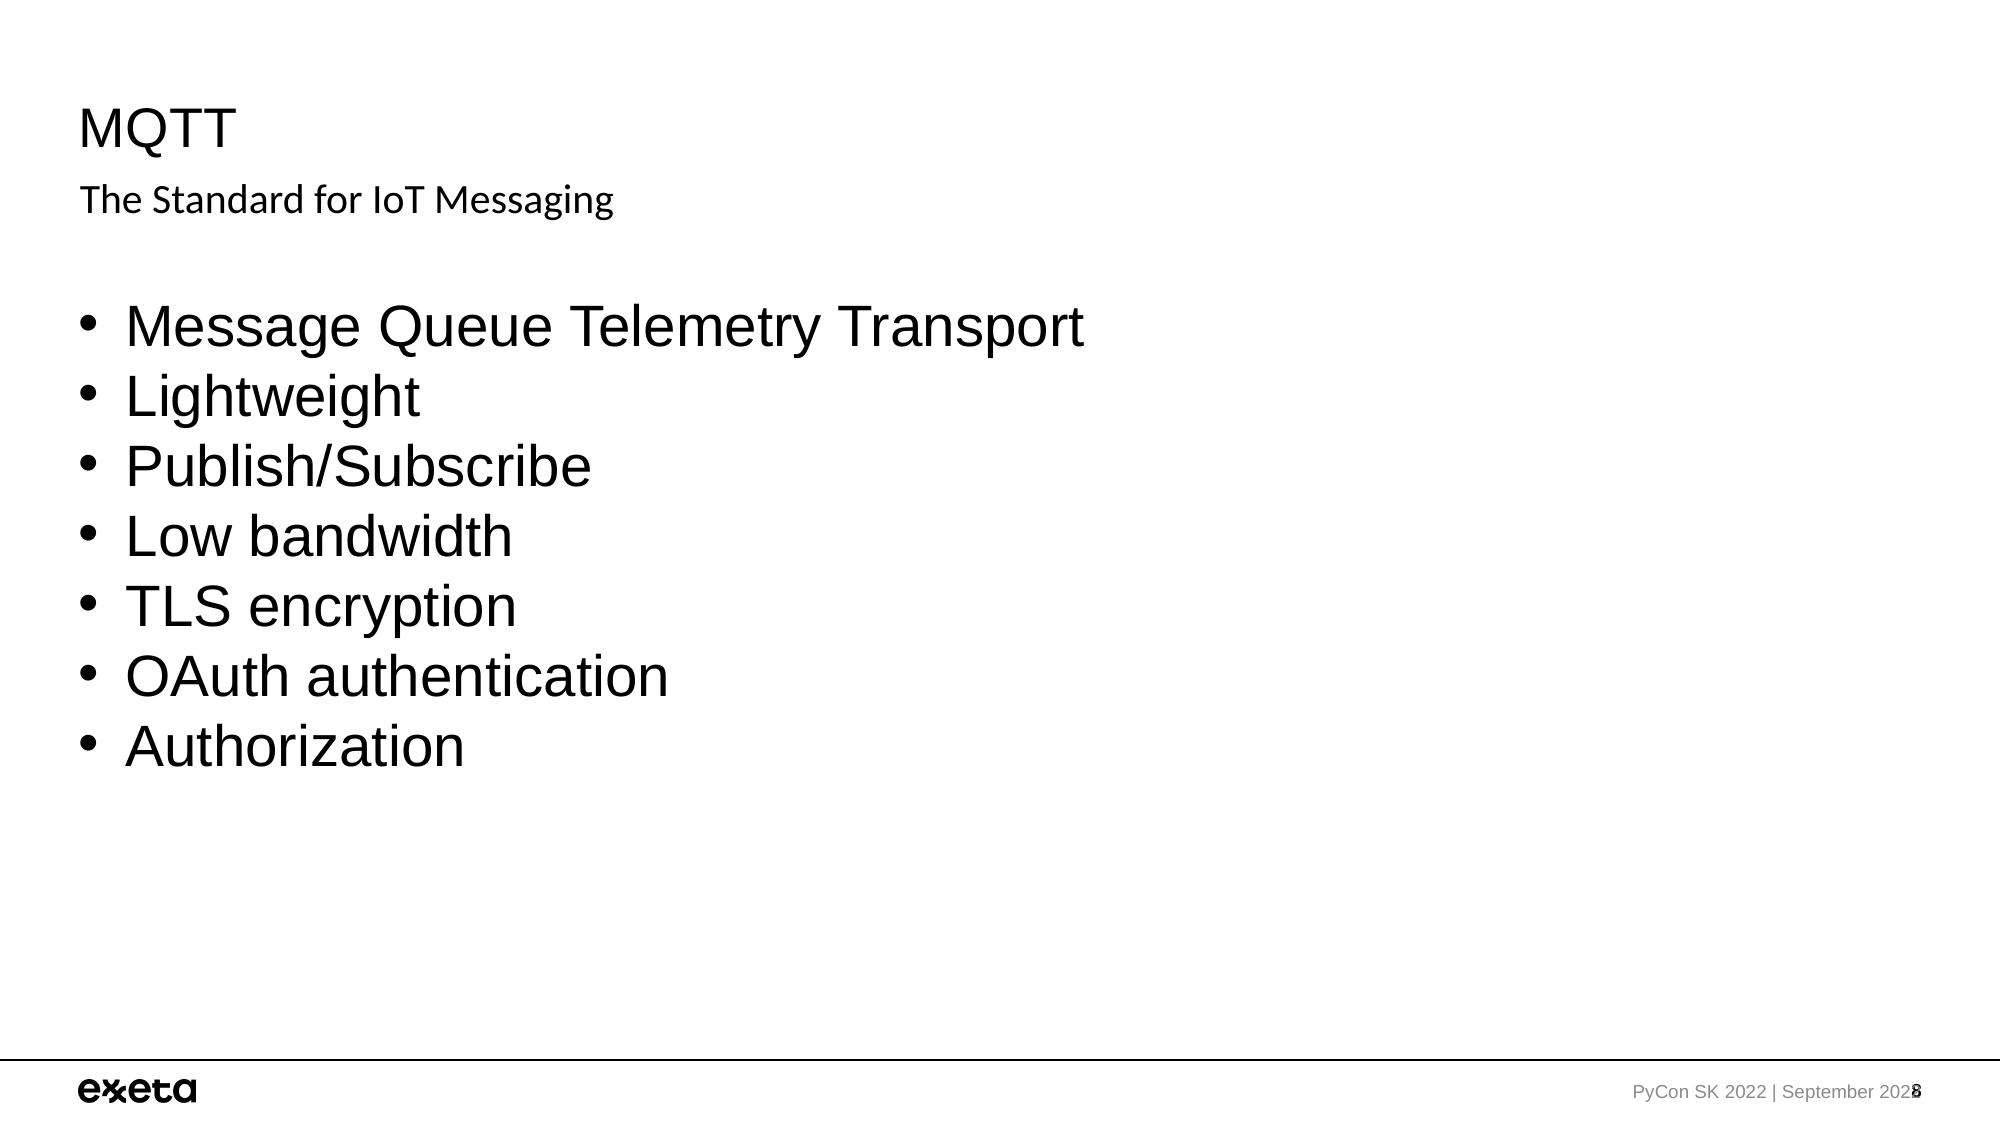

# MQTT
The Standard for IoT Messaging
Message Queue Telemetry Transport
Lightweight
Publish/Subscribe
Low bandwidth
TLS encryption
OAuth authentication
Authorization

PyCon SK 2022 | September 2022